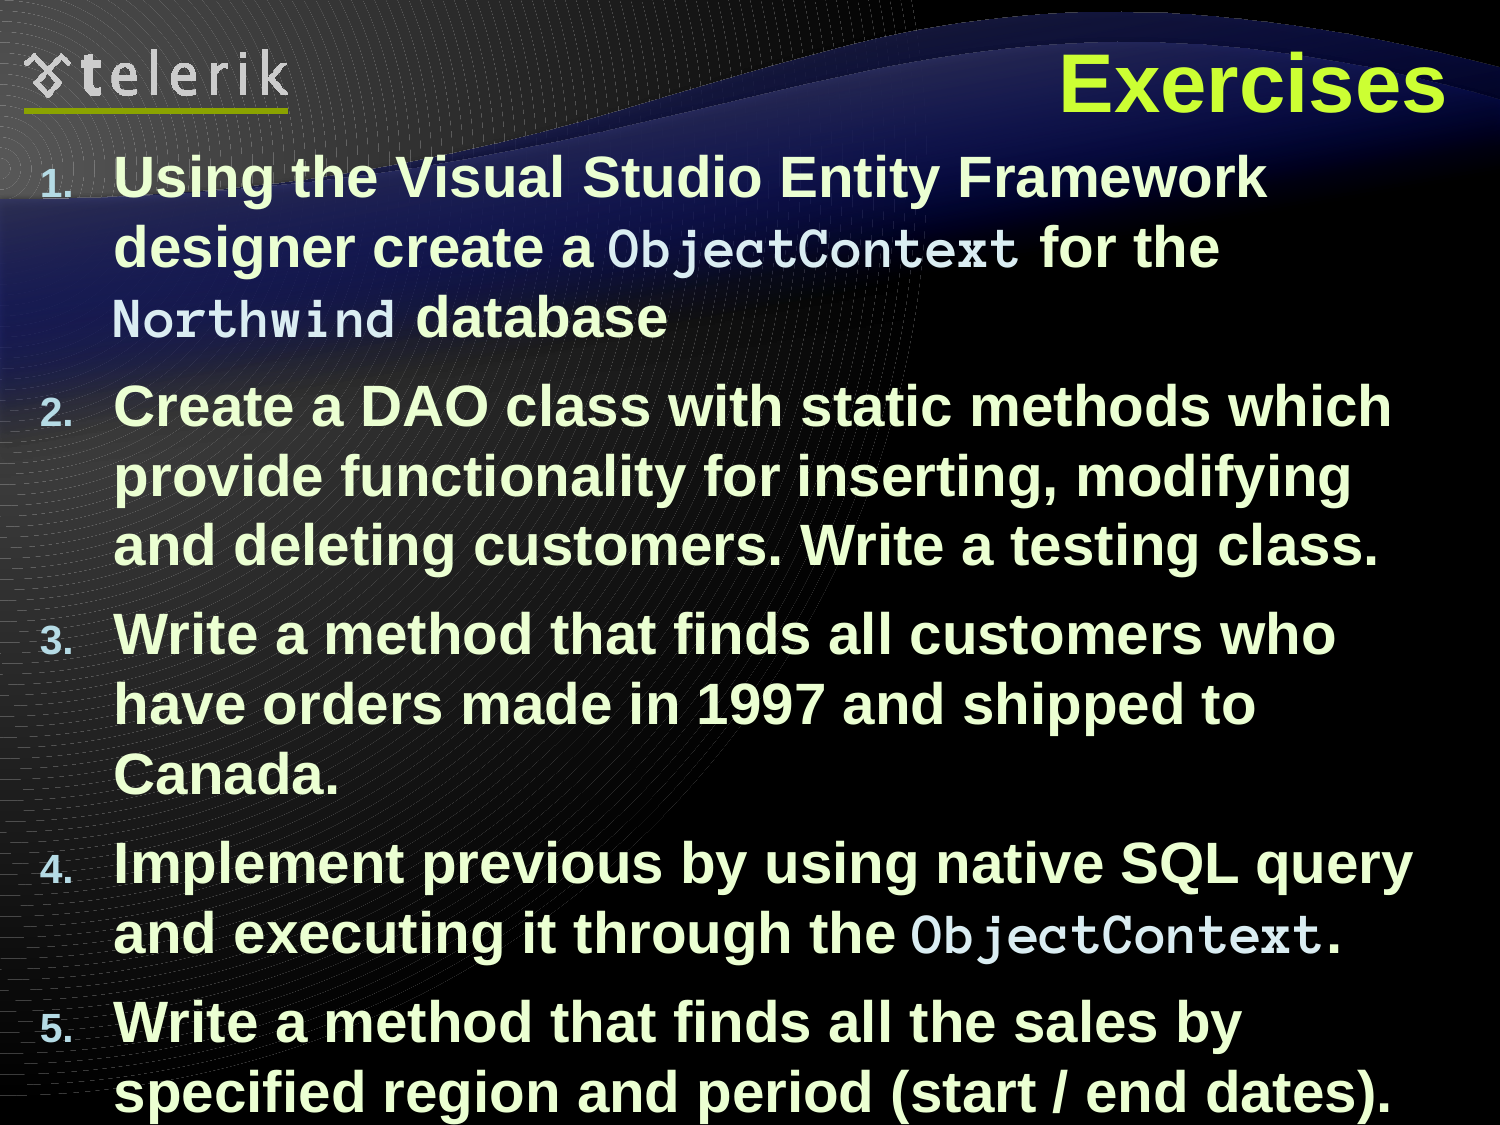

# Exercises
Using the Visual Studio Entity Framework designer create a ObjectContext for the Northwind database
Create a DAO class with static methods which provide functionality for inserting, modifying and deleting customers. Write a testing class.
Write a method that finds all customers who have orders made in 1997 and shipped to Canada.
Implement previous by using native SQL query and executing it through the ObjectContext.
Write a method that finds all the sales by specified region and period (start / end dates).